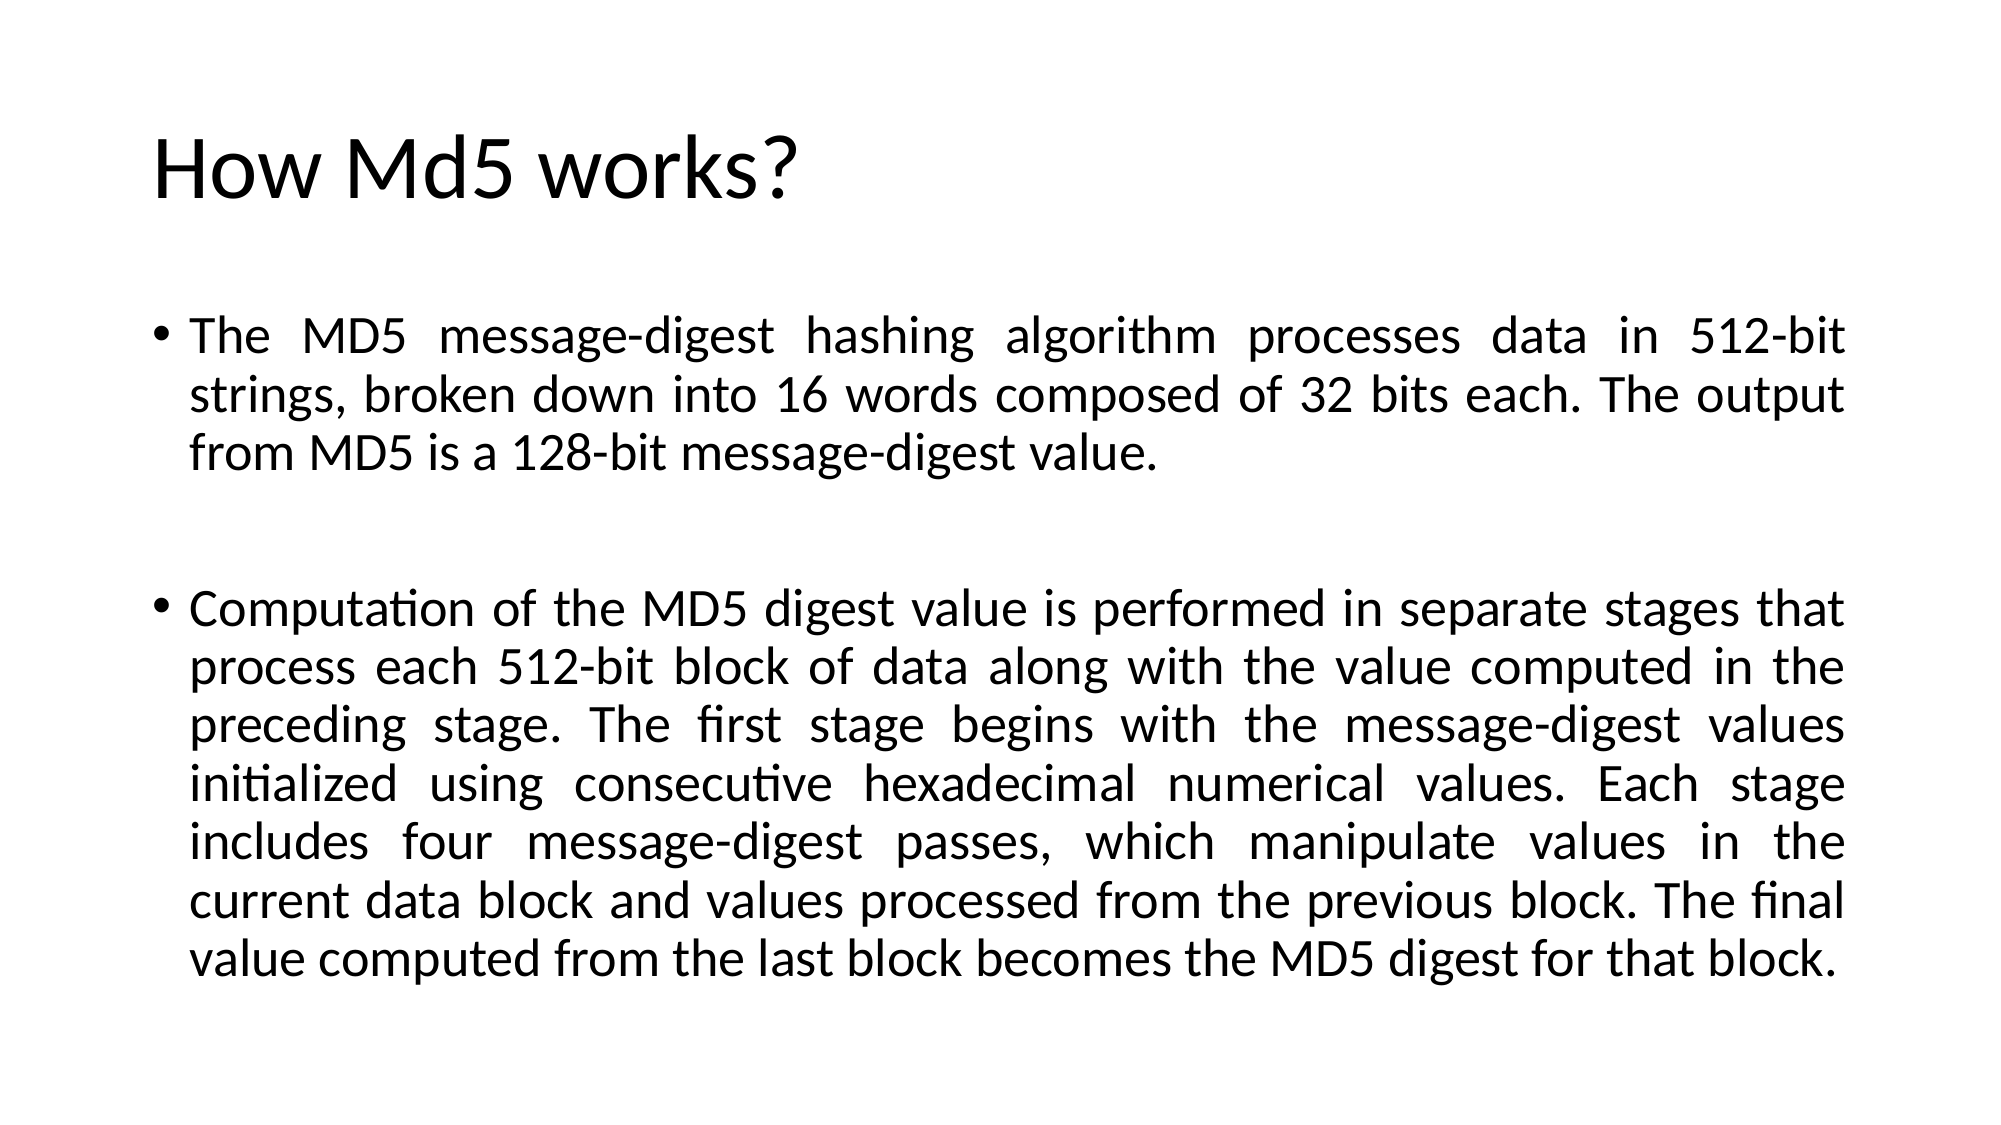

# How Md5 works?
The MD5 message-digest hashing algorithm processes data in 512-bit strings, broken down into 16 words composed of 32 bits each. The output from MD5 is a 128-bit message-digest value.

Computation of the MD5 digest value is performed in separate stages that process each 512-bit block of data along with the value computed in the preceding stage. The first stage begins with the message-digest values initialized using consecutive hexadecimal numerical values. Each stage includes four message-digest passes, which manipulate values in the current data block and values processed from the previous block. The final value computed from the last block becomes the MD5 digest for that block.